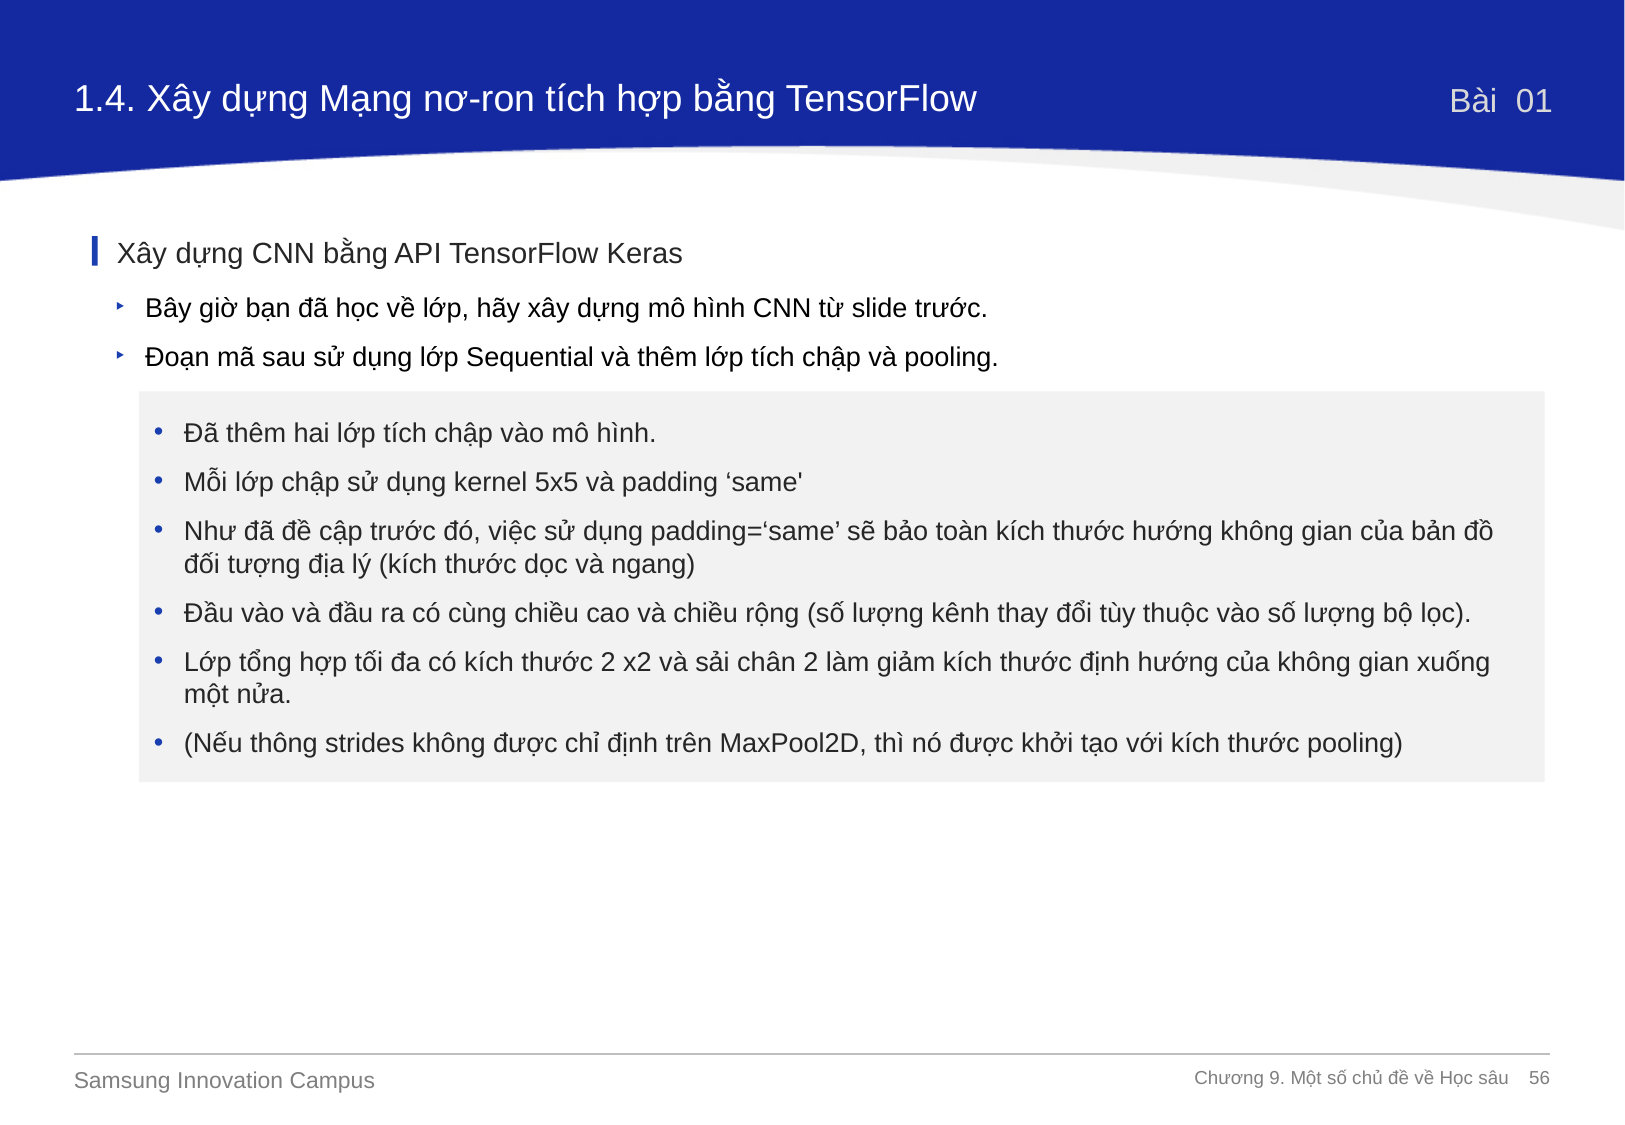

1.4. Xây dựng Mạng nơ-ron tích hợp bằng TensorFlow
Bài  01
Xây dựng CNN bằng API TensorFlow Keras

Bây giờ bạn đã học về lớp, hãy xây dựng mô hình CNN từ slide trước.
Đoạn mã sau sử dụng lớp Sequential và thêm lớp tích chập và pooling.
Đã thêm hai lớp tích chập vào mô hình.
Mỗi lớp chập sử dụng kernel 5x5 và padding ‘same'
Như đã đề cập trước đó, việc sử dụng padding=‘same’ sẽ bảo toàn kích thước hướng không gian của bản đồ đối tượng địa lý (kích thước dọc và ngang)
Đầu vào và đầu ra có cùng chiều cao và chiều rộng (số lượng kênh thay đổi tùy thuộc vào số lượng bộ lọc).
Lớp tổng hợp tối đa có kích thước 2 x2 và sải chân 2 làm giảm kích thước định hướng của không gian xuống một nửa.
(Nếu thông strides không được chỉ định trên MaxPool2D, thì nó được khởi tạo với kích thước pooling)